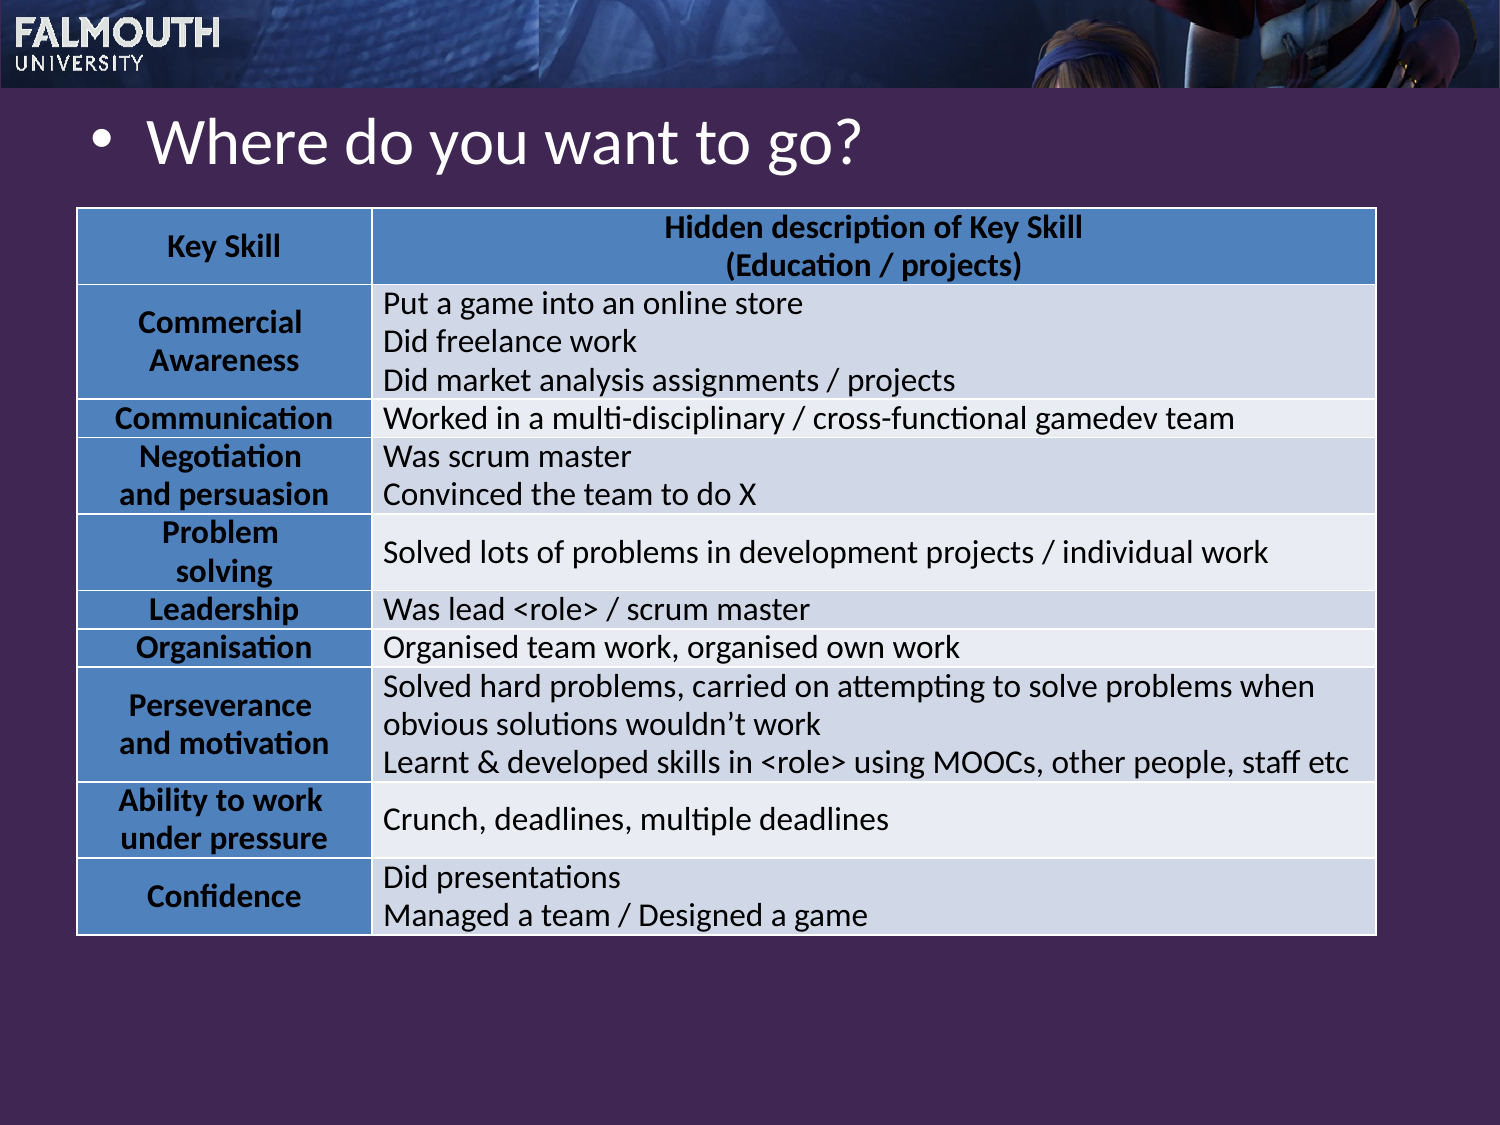

Where do you want to go?

| Key Skill | Hidden description of Key Skill (Education / projects) |
| --- | --- |
| Commercial Awareness | Put a game into an online store Did freelance work Did market analysis assignments / projects |
| Communication | Worked in a multi-disciplinary / cross-functional gamedev team |
| Negotiation and persuasion | Was scrum master Convinced the team to do X |
| Problem solving | Solved lots of problems in development projects / individual work |
| Leadership | Was lead <role> / scrum master |
| Organisation | Organised team work, organised own work |
| Perseverance and motivation | Solved hard problems, carried on attempting to solve problems when obvious solutions wouldn’t work Learnt & developed skills in <role> using MOOCs, other people, staff etc |
| Ability to work under pressure | Crunch, deadlines, multiple deadlines |
| Confidence | Did presentations Managed a team / Designed a game |